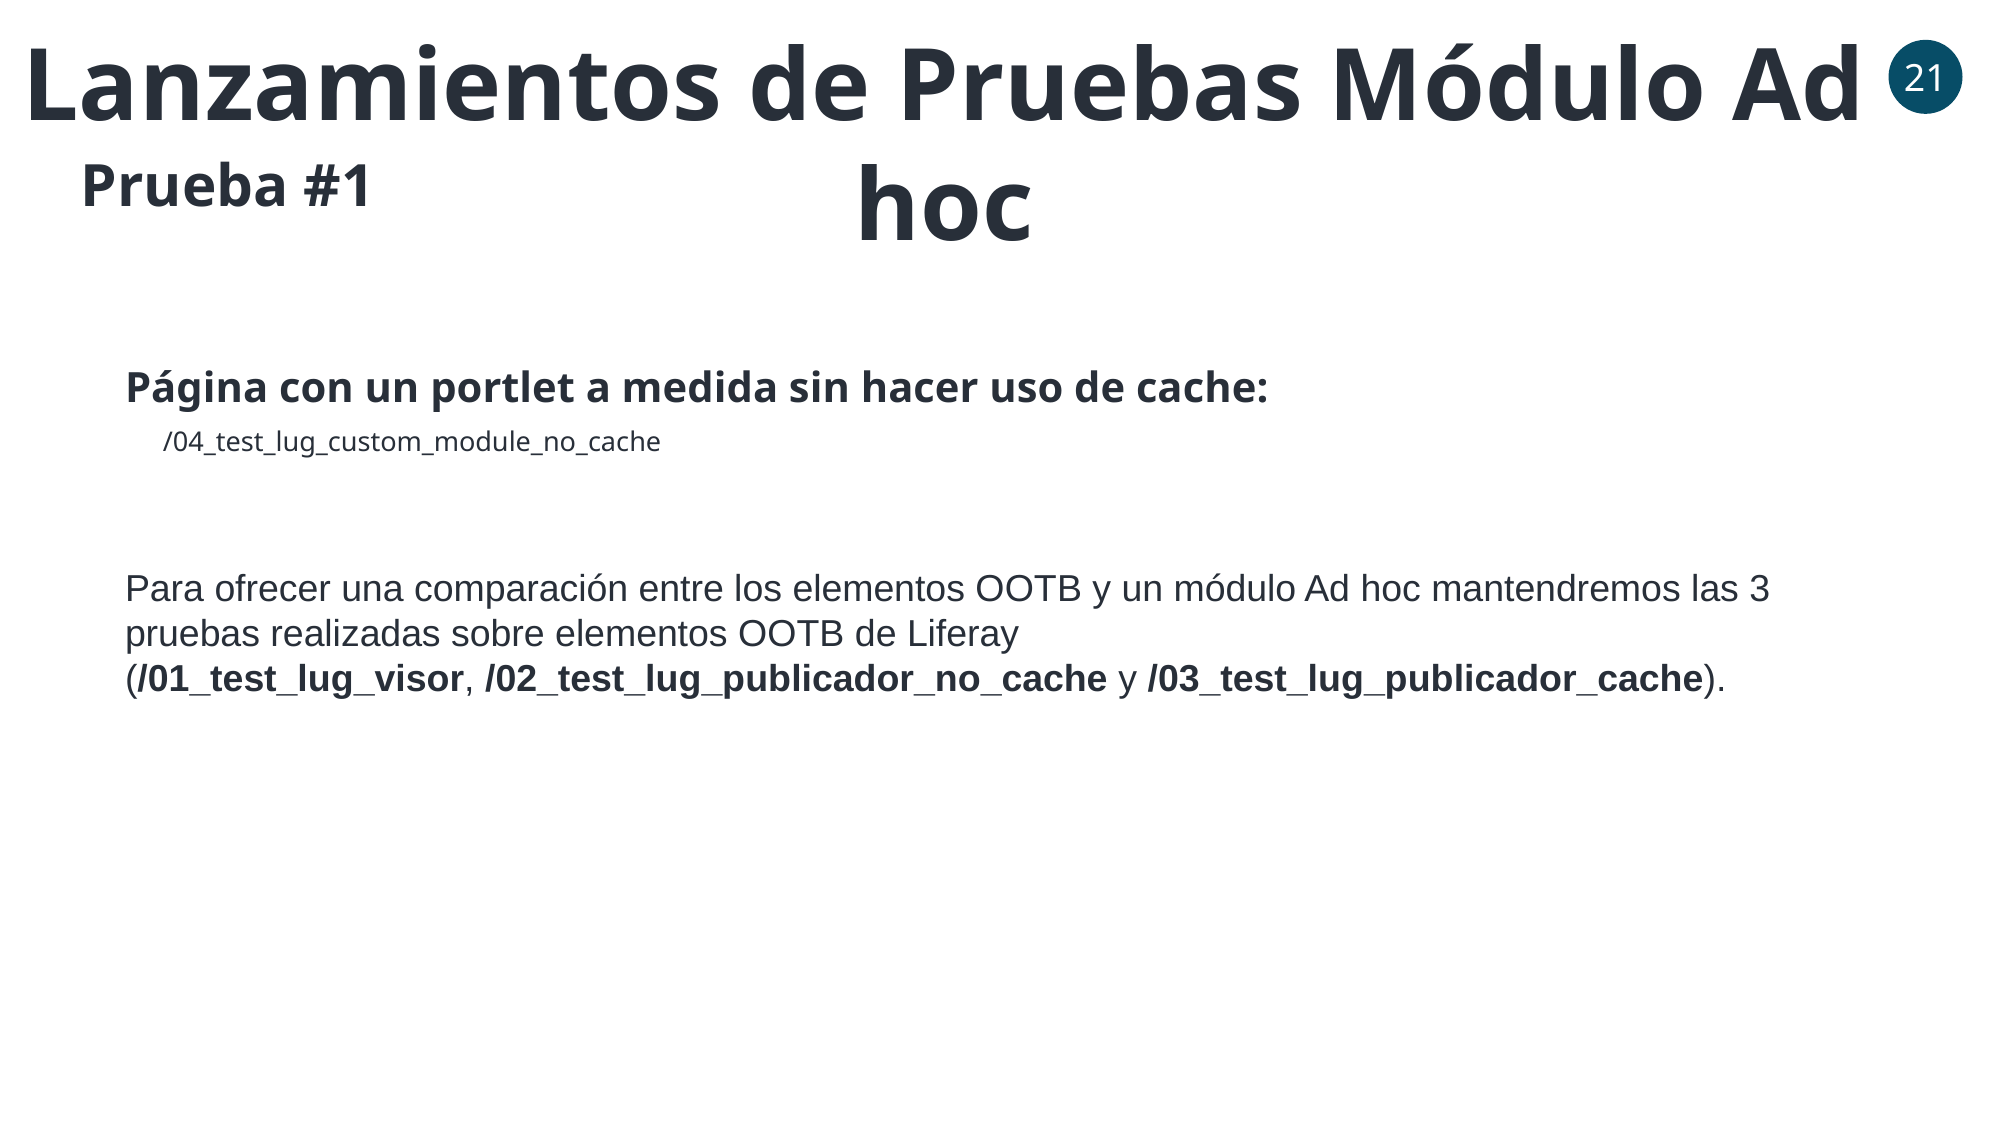

Lanzamientos de Pruebas Módulo Ad hoc
21
Prueba #1
Página con un portlet a medida sin hacer uso de cache:
/04_test_lug_custom_module_no_cache
Para ofrecer una comparación entre los elementos OOTB y un módulo Ad hoc mantendremos las 3 pruebas realizadas sobre elementos OOTB de Liferay (/01_test_lug_visor, /02_test_lug_publicador_no_cache y /03_test_lug_publicador_cache).